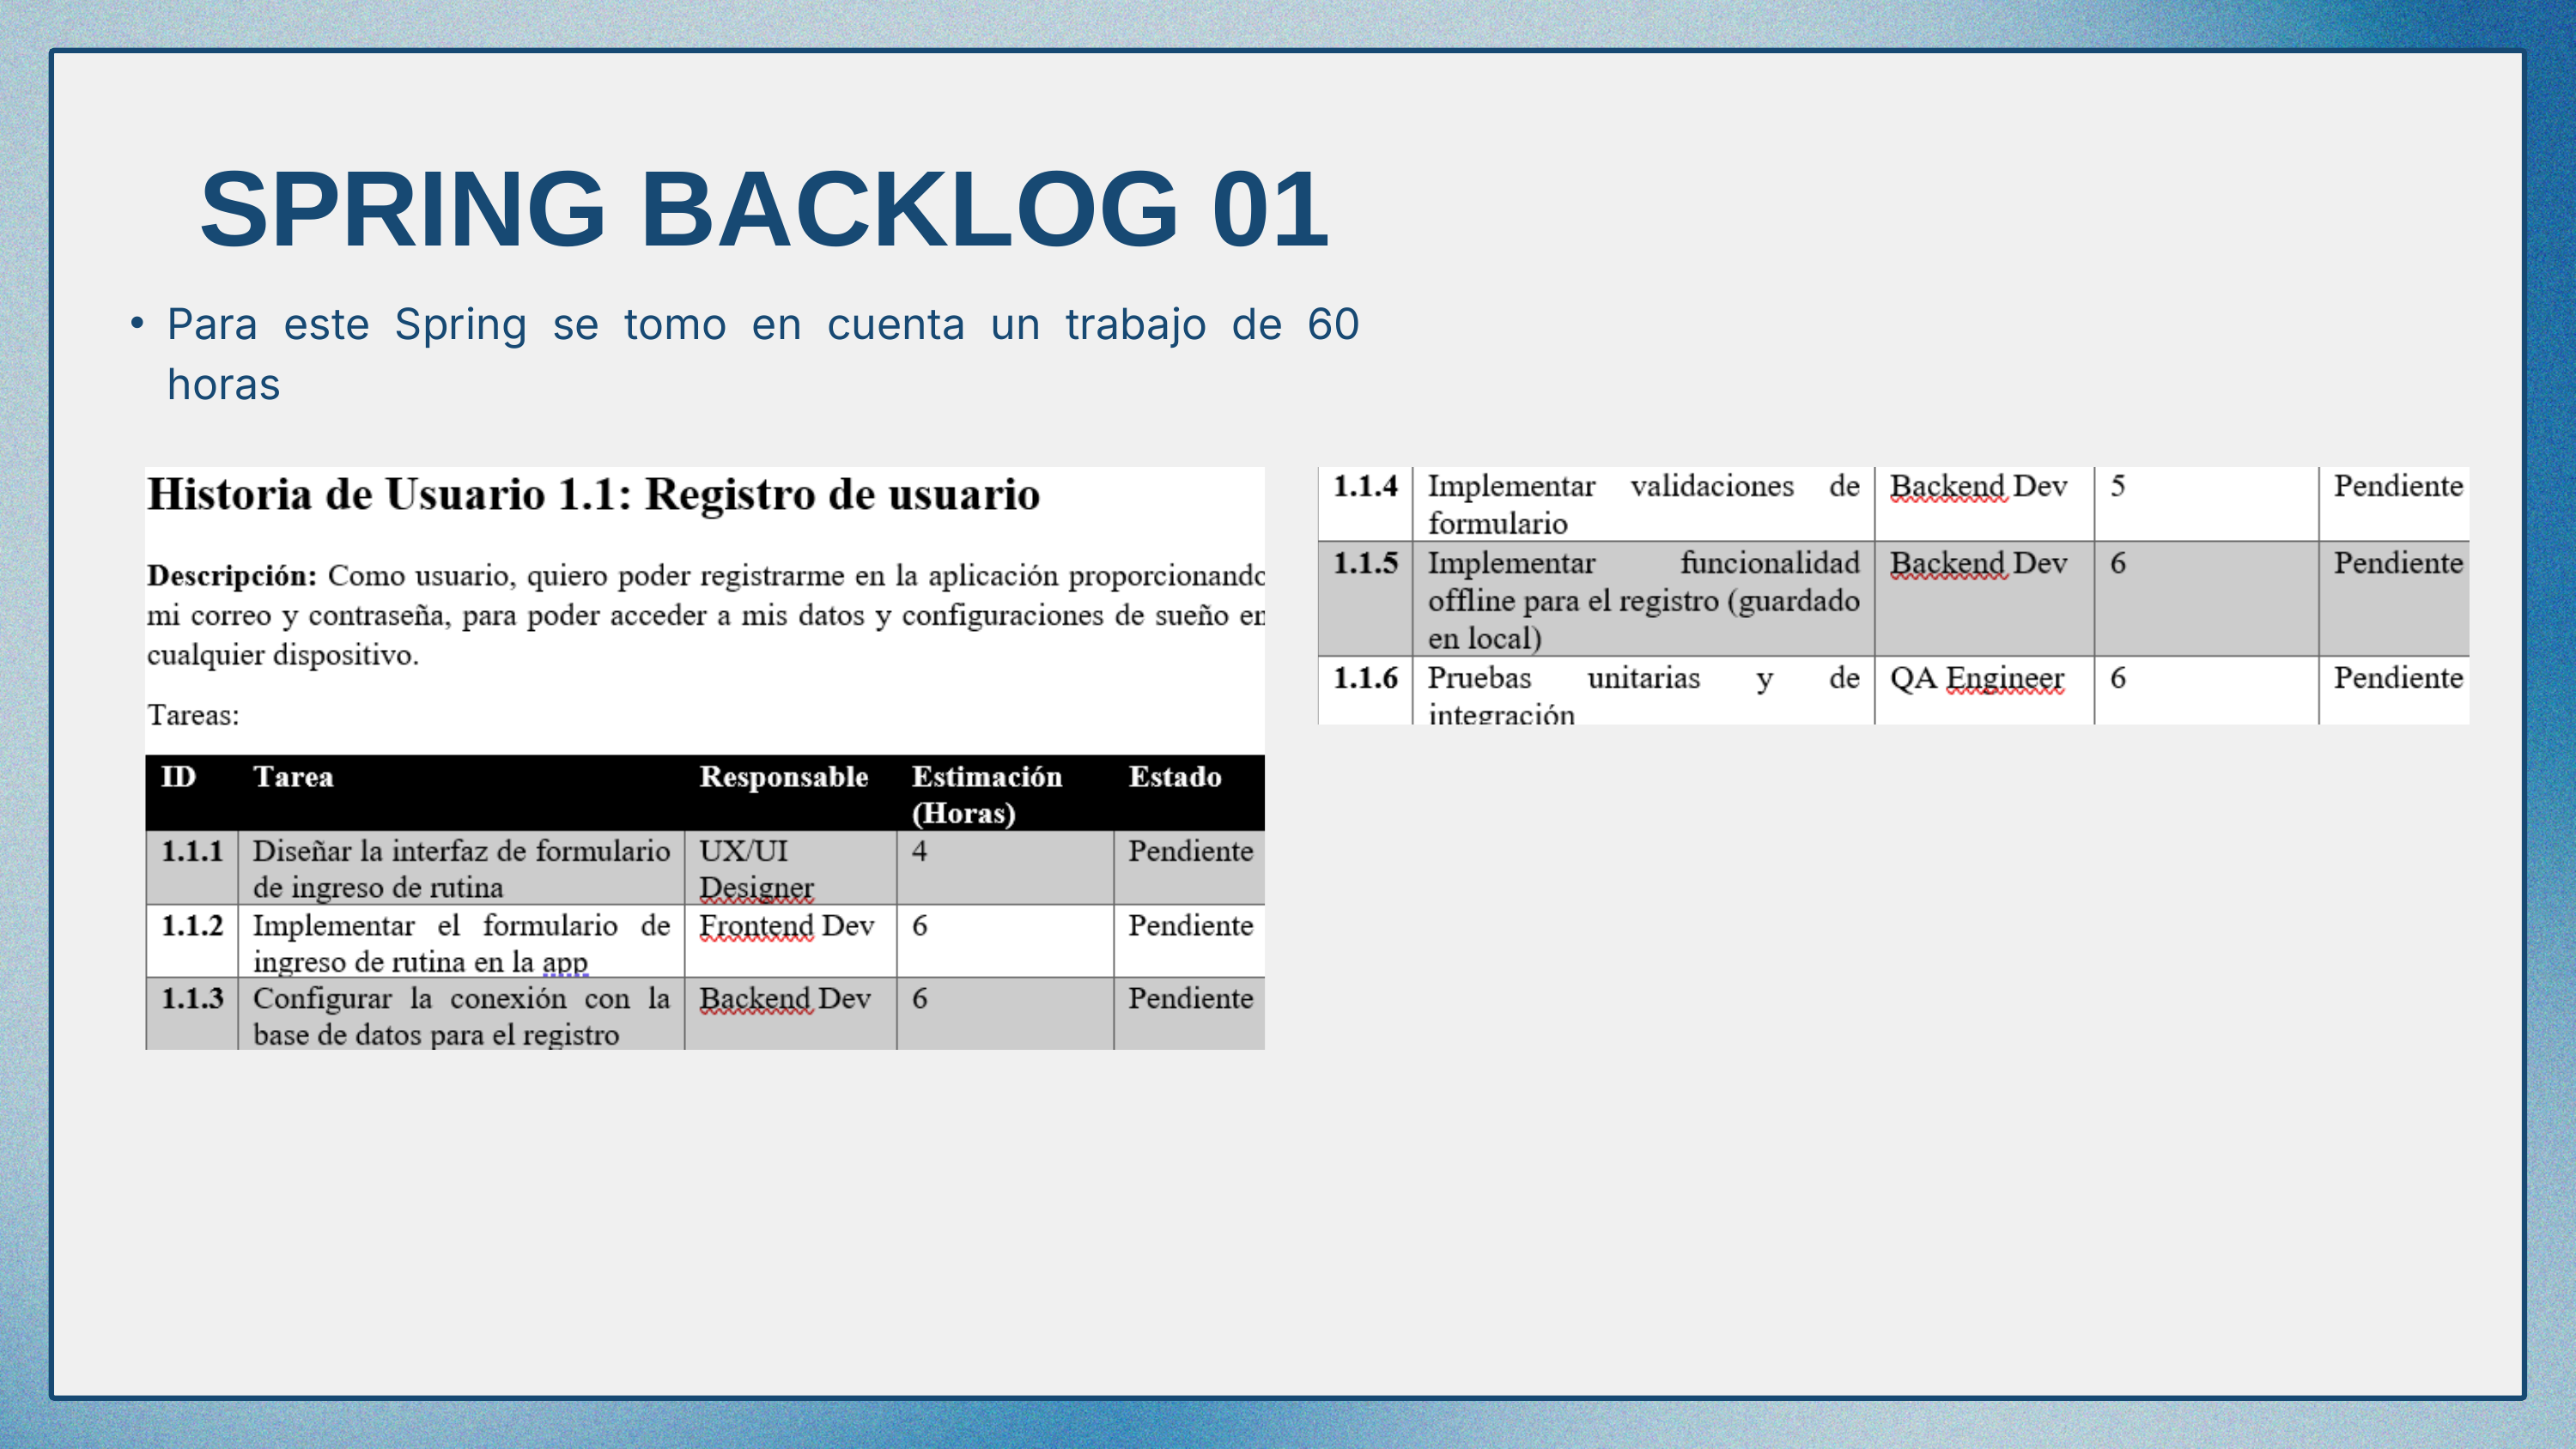

SPRING BACKLOG 01
Para este Spring se tomo en cuenta un trabajo de 60 horas